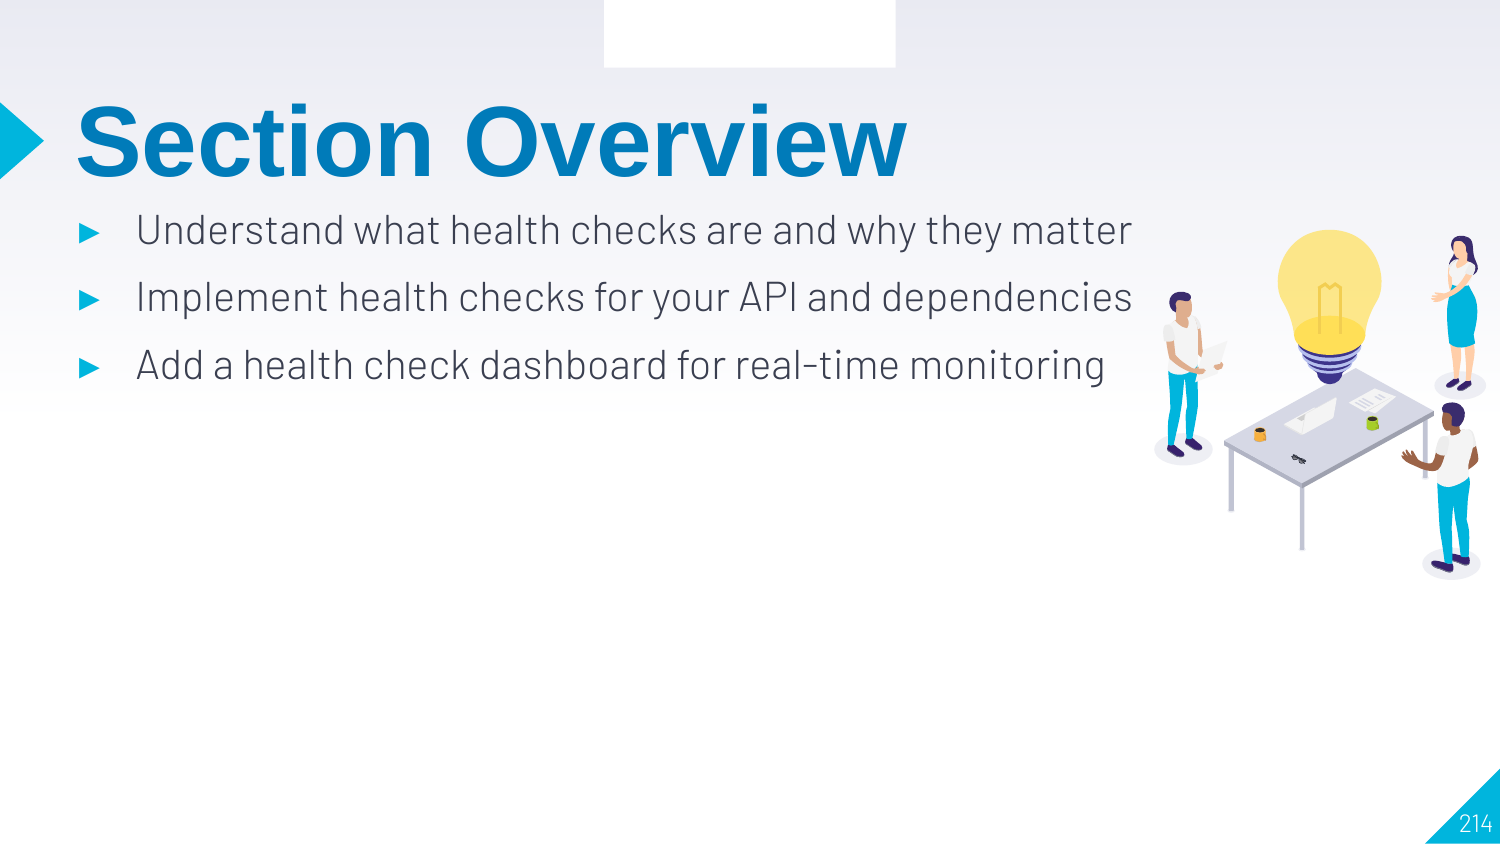

Section Overview

# Section Overview
Understand what health checks are and why they matter
Implement health checks for your API and dependencies
Add a health check dashboard for real-time monitoring

214